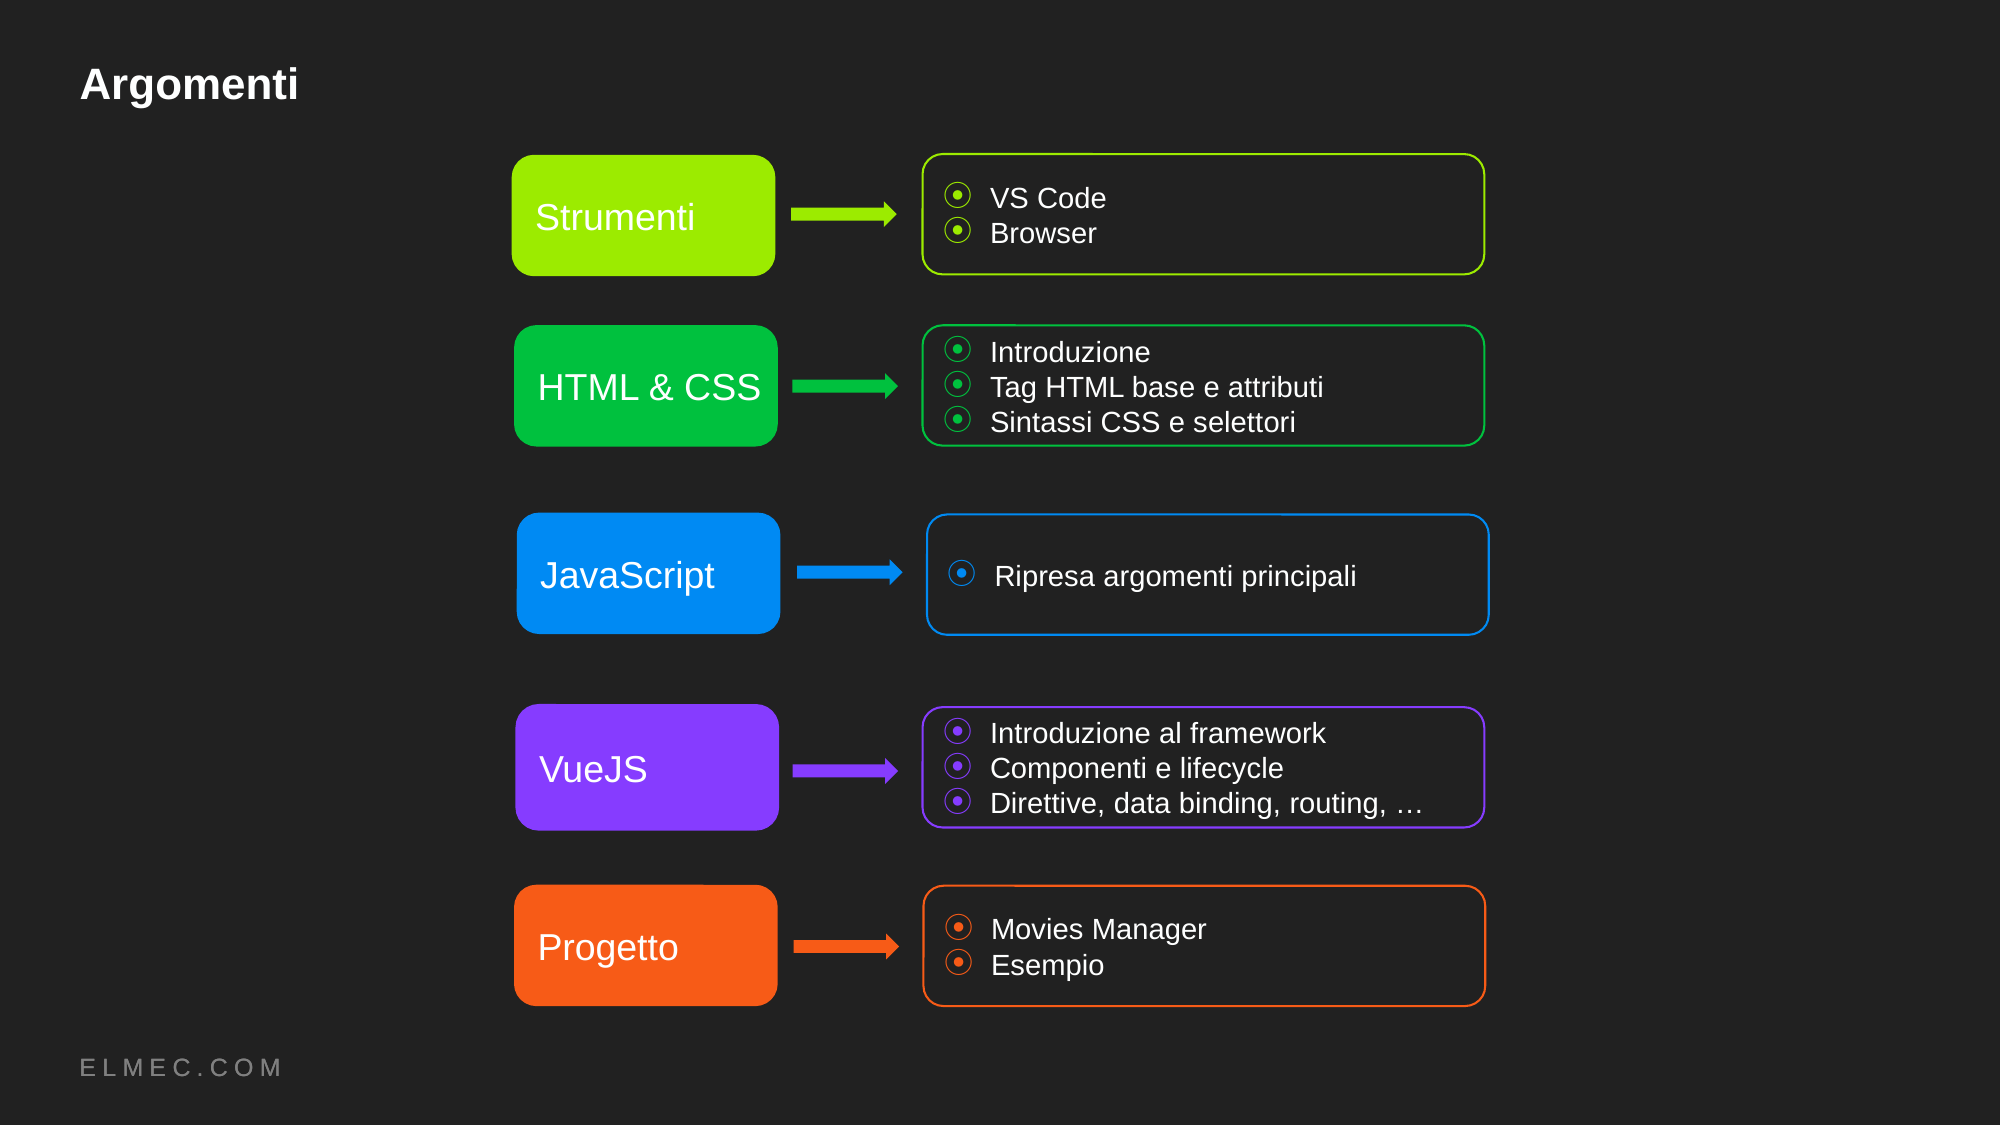

# Argomenti
VS Code
Browser
Strumenti

Introduzione
Tag HTML base e attributi
Sintassi CSS e selettori
HTML & CSS

Ripresa argomenti principali
JavaScript

VueJS
Introduzione al framework
Componenti e lifecycle
Direttive, data binding, routing, …

Movies Manager
Esempio
Progetto